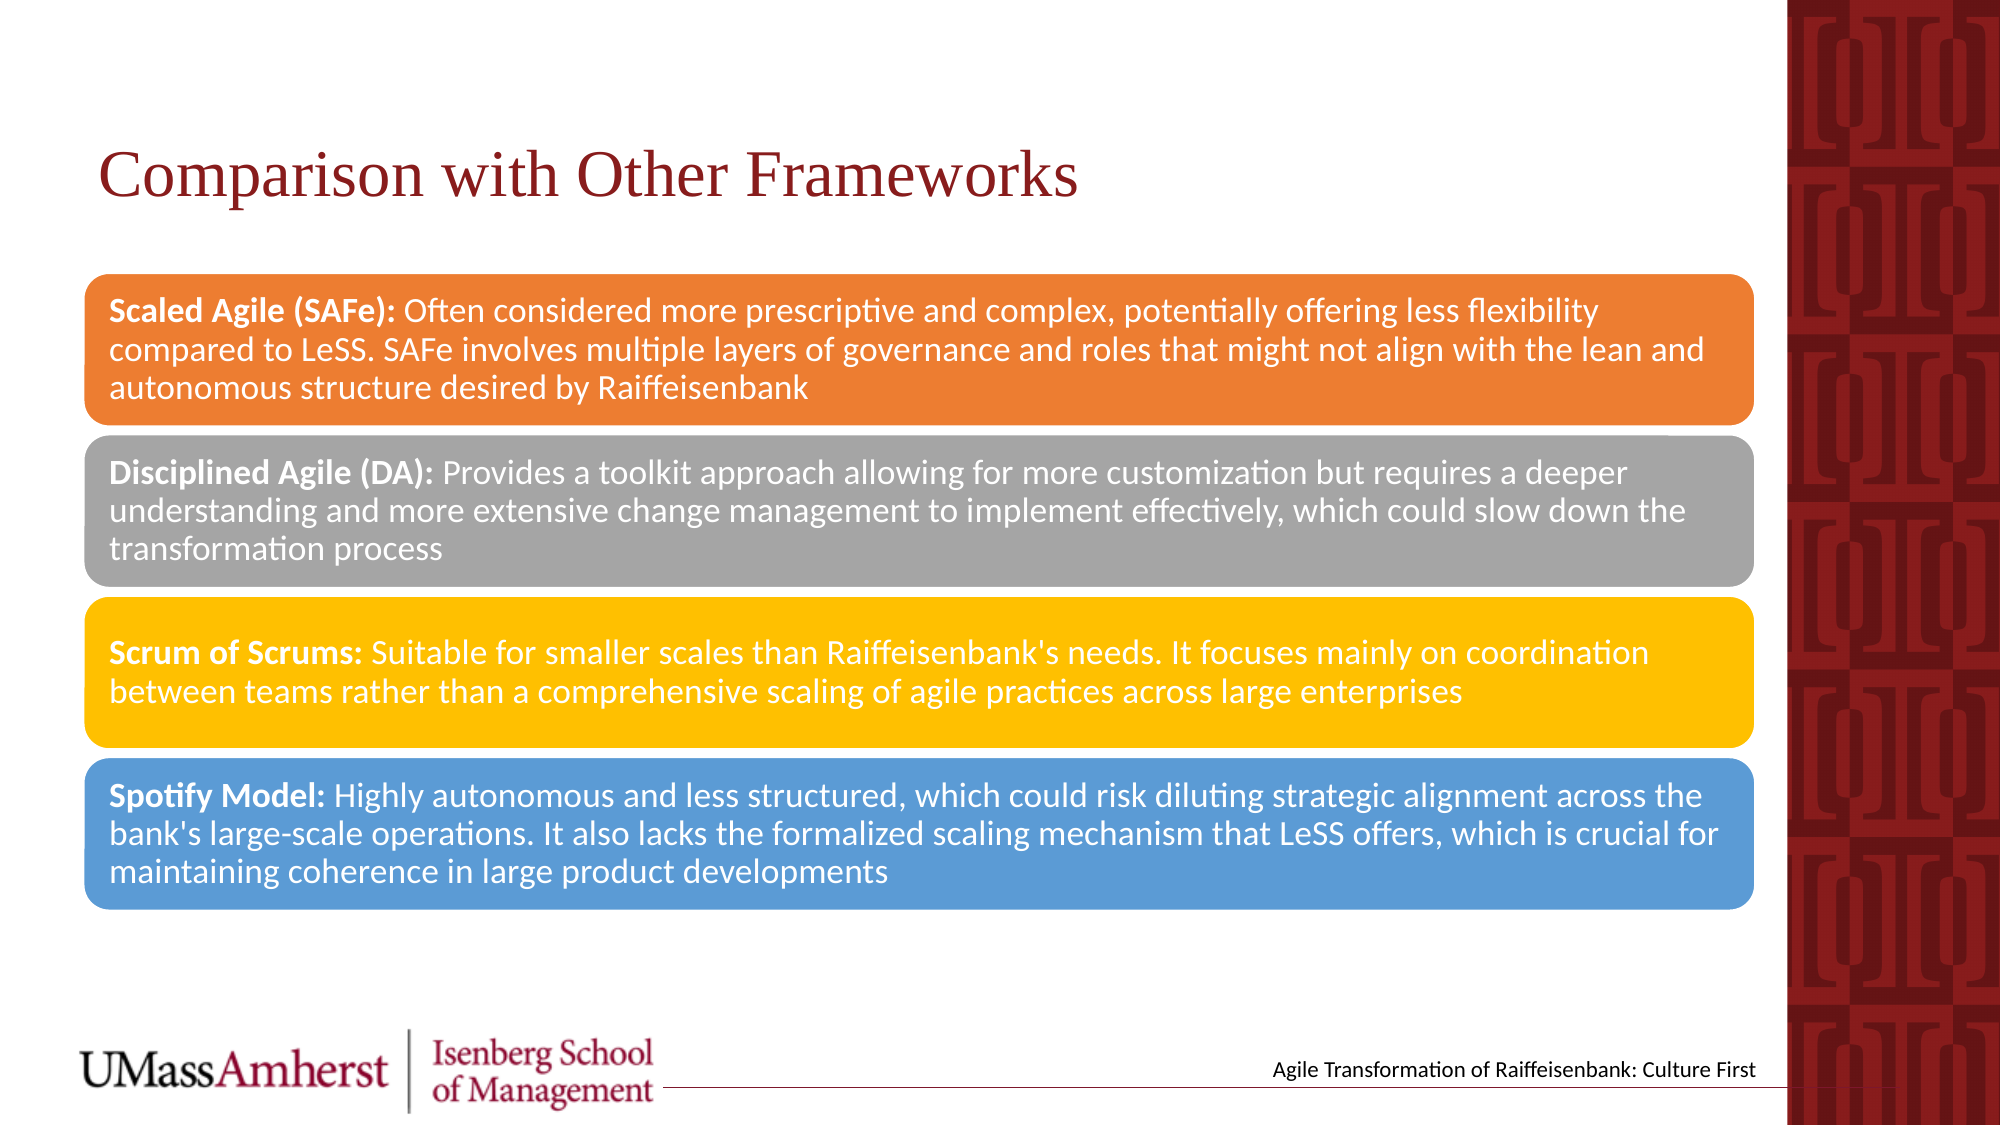

Comparison with Other Frameworks
Scaled Agile (SAFe): Often considered more prescriptive and complex, potentially offering less flexibility compared to LeSS. SAFe involves multiple layers of governance and roles that might not align with the lean and autonomous structure desired by Raiffeisenbank
Disciplined Agile (DA): Provides a toolkit approach allowing for more customization but requires a deeper understanding and more extensive change management to implement effectively, which could slow down the transformation process
Scrum of Scrums: Suitable for smaller scales than Raiffeisenbank's needs. It focuses mainly on coordination between teams rather than a comprehensive scaling of agile practices across large enterprises
Spotify Model: Highly autonomous and less structured, which could risk diluting strategic alignment across the bank's large-scale operations. It also lacks the formalized scaling mechanism that LeSS offers, which is crucial for maintaining coherence in large product developments